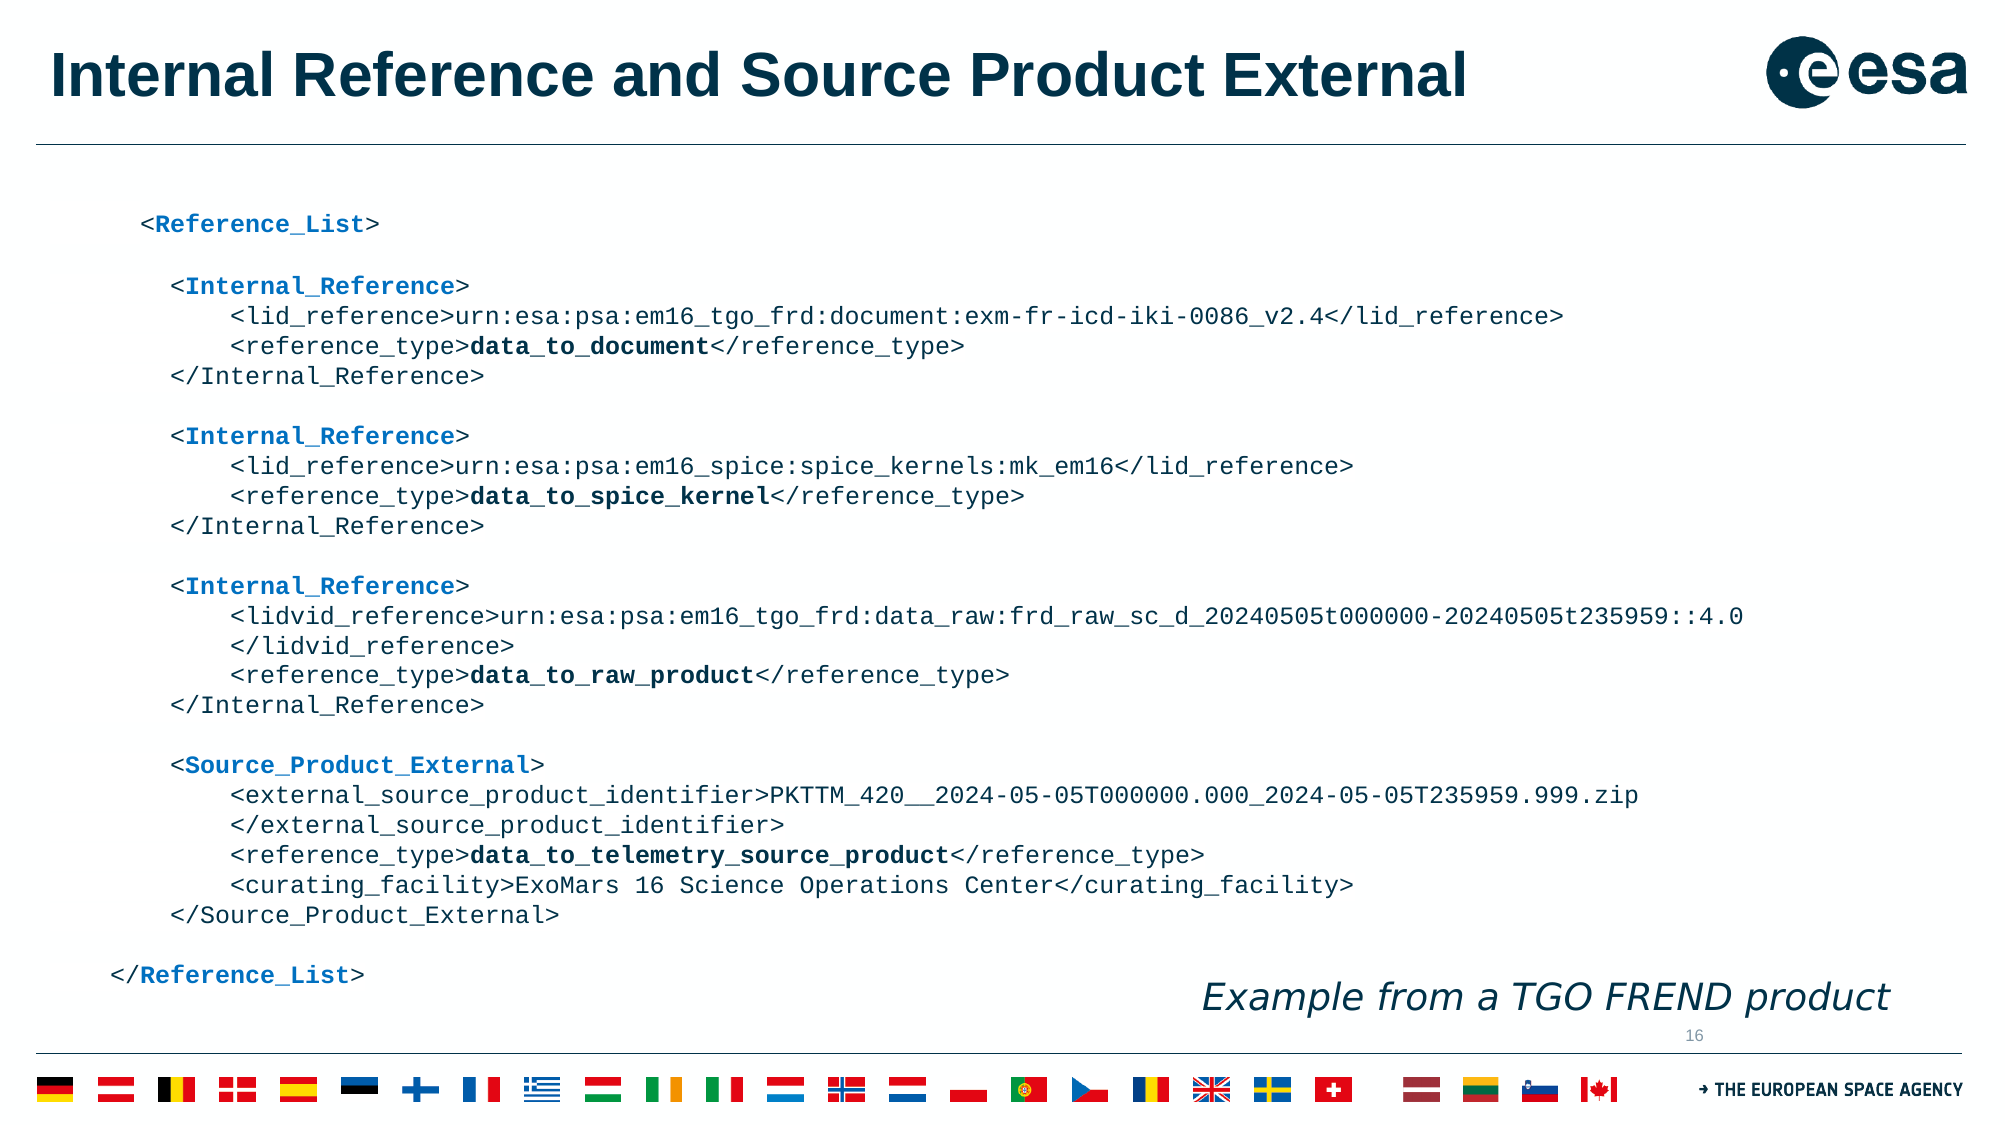

# Internal Reference and Source Product External
    <Reference_List>
        <Internal_Reference>
            <lid_reference>urn:esa:psa:em16_tgo_frd:document:exm-fr-icd-iki-0086_v2.4</lid_reference>
            <reference_type>data_to_document</reference_type>
        </Internal_Reference>
        <Internal_Reference>
            <lid_reference>urn:esa:psa:em16_spice:spice_kernels:mk_em16</lid_reference>
            <reference_type>data_to_spice_kernel</reference_type>
        </Internal_Reference>
        <Internal_Reference>
            <lidvid_reference>urn:esa:psa:em16_tgo_frd:data_raw:frd_raw_sc_d_20240505t000000-20240505t235959::4.0
            </lidvid_reference>
            <reference_type>data_to_raw_product</reference_type>
        </Internal_Reference>
        <Source_Product_External>
            <external_source_product_identifier>PKTTM_420__2024-05-05T000000.000_2024-05-05T235959.999.zip
            </external_source_product_identifier>
            <reference_type>data_to_telemetry_source_product</reference_type>
            <curating_facility>ExoMars 16 Science Operations Center</curating_facility>
        </Source_Product_External>
    </Reference_List>
Example from a TGO FREND product